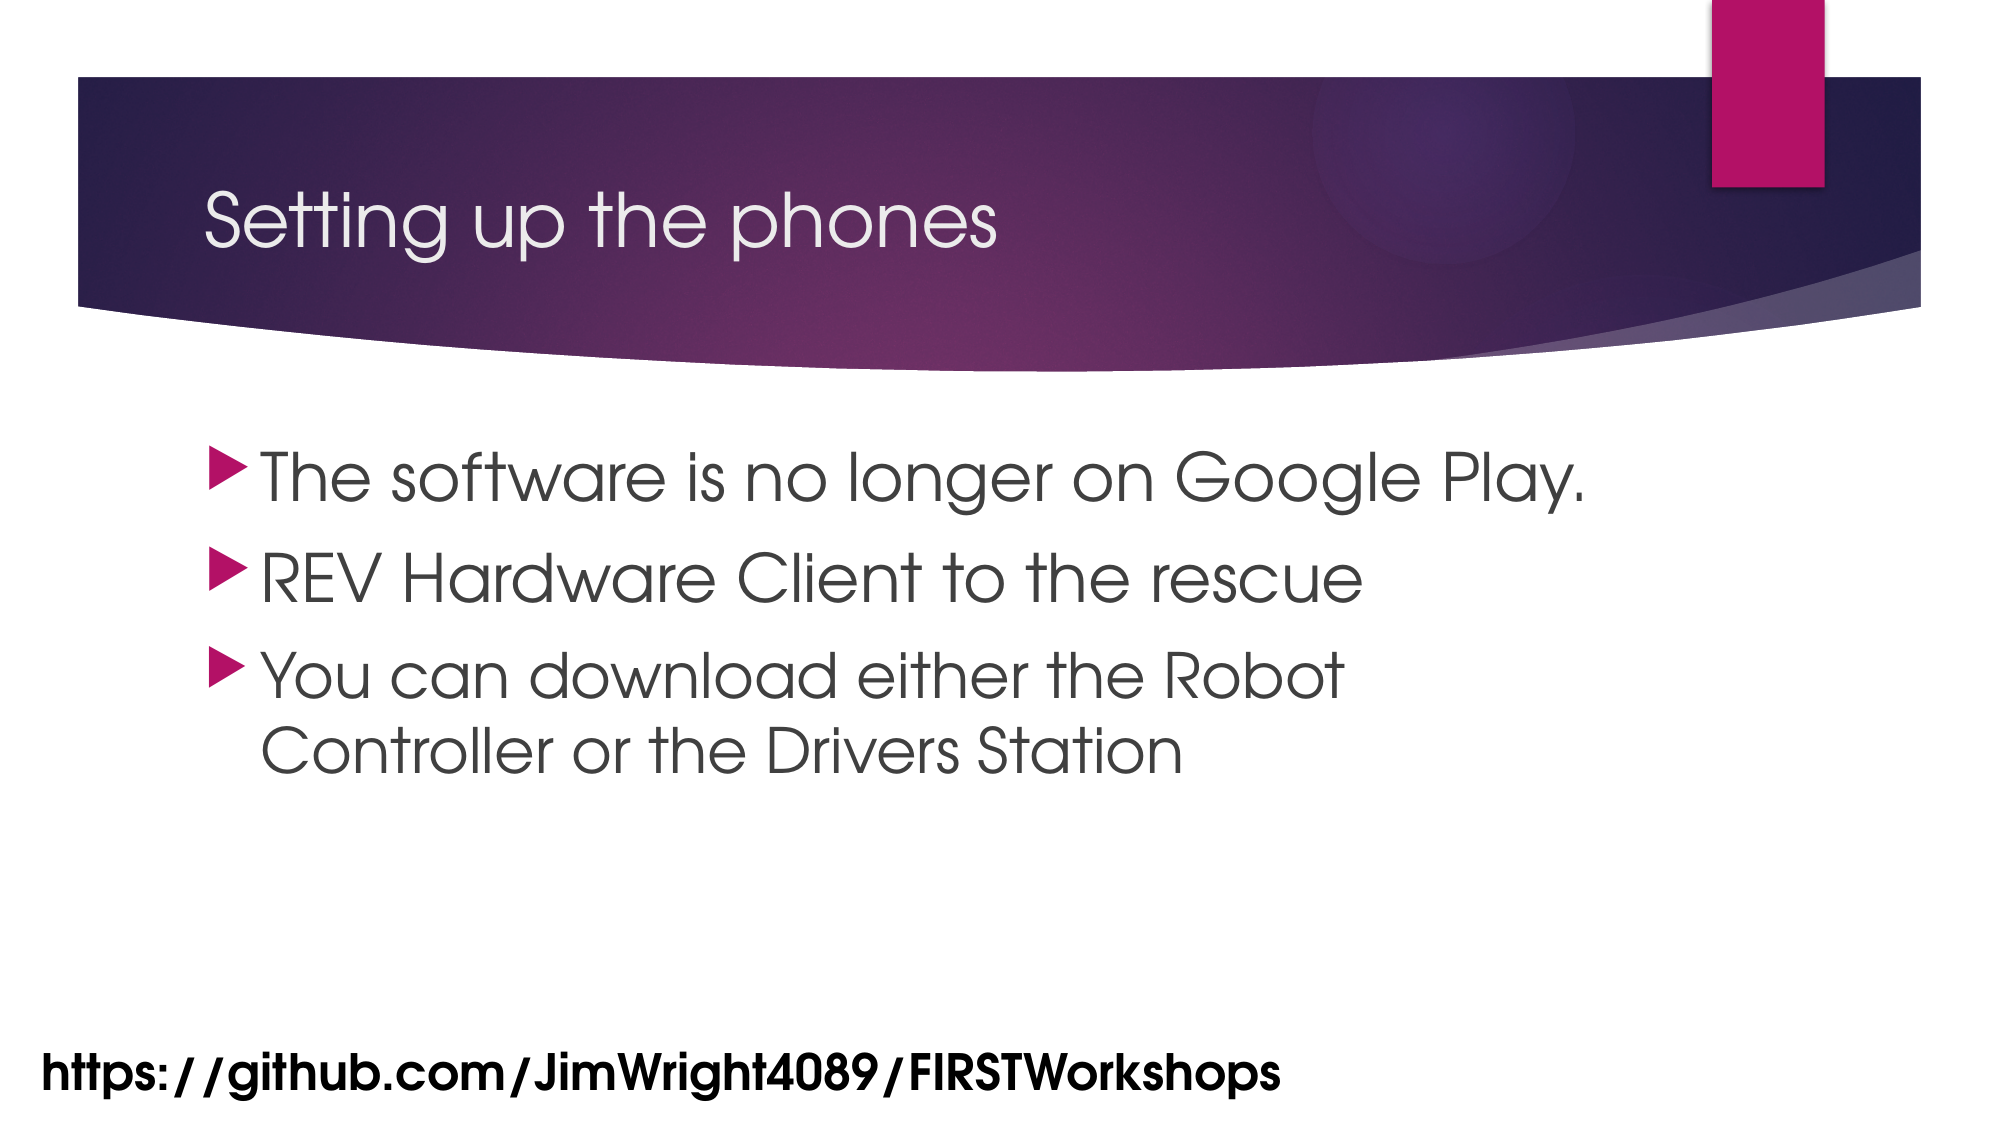

# Setting up the phones
The software is no longer on Google Play.
REV Hardware Client to the rescue
You can download either the Robot Controller or the Drivers Station
https://github.com/JimWright4089/FIRSTWorkshops